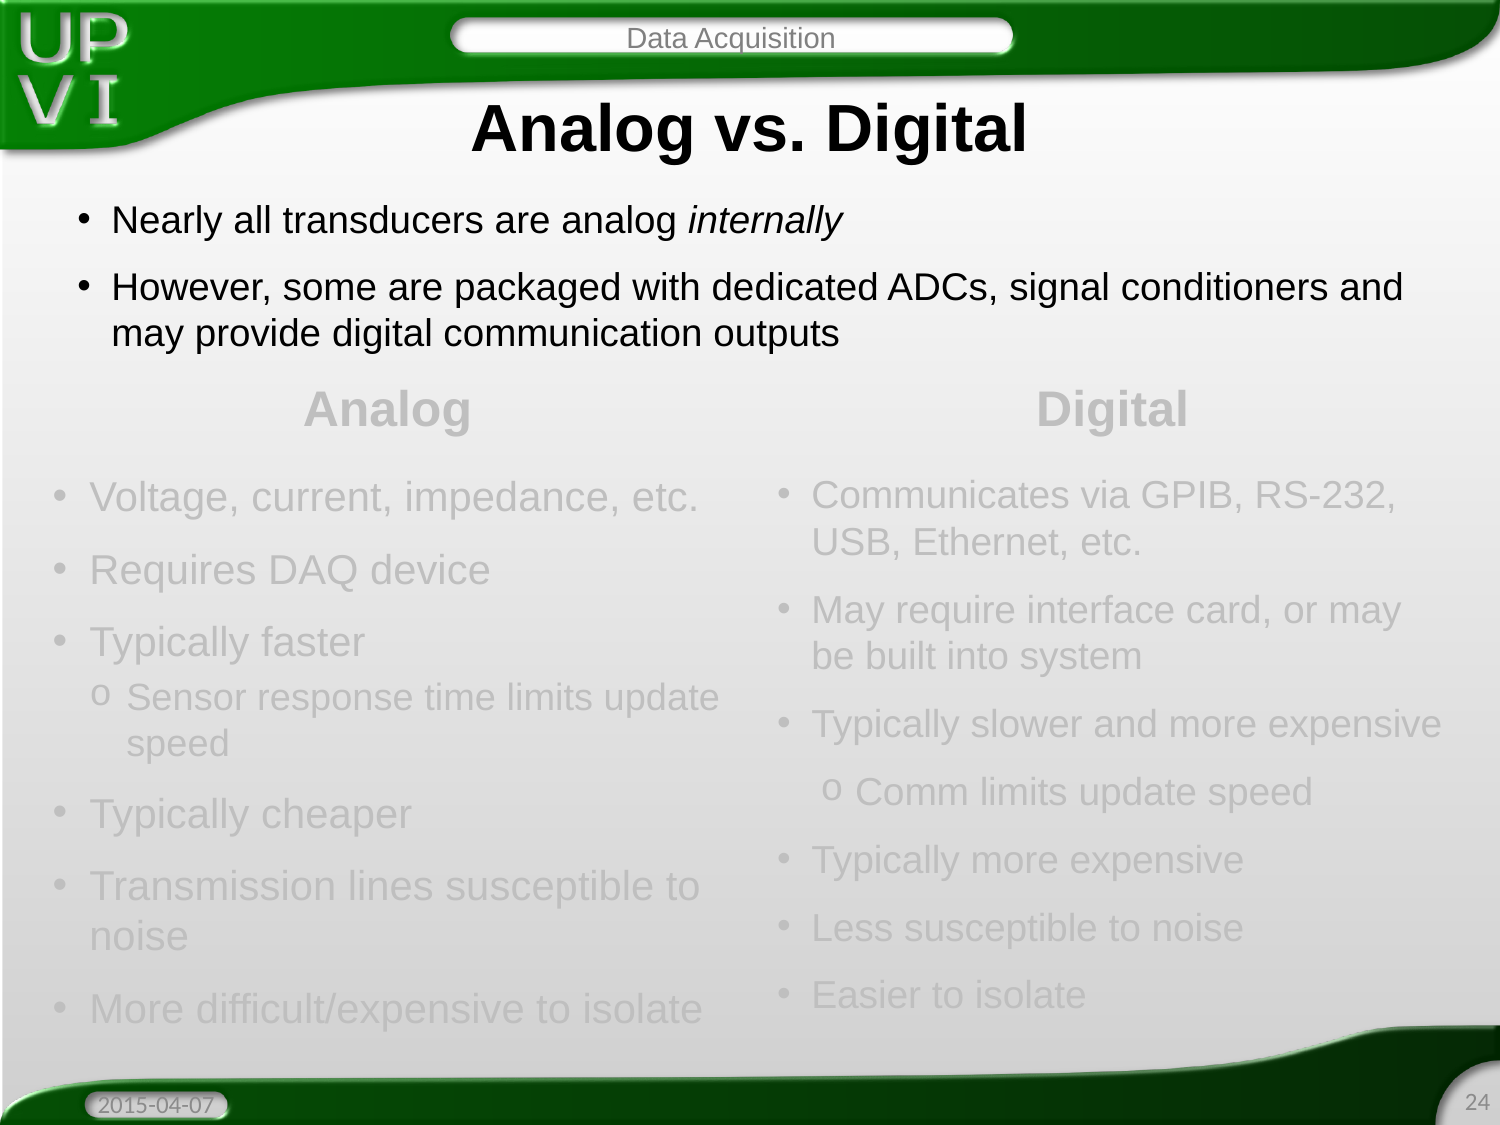

Data Acquisition
# Analog vs. Digital
Nearly all transducers are analog internally
However, some are packaged with dedicated ADCs, signal conditioners and may provide digital communication outputs
Analog
Digital
Voltage, current, impedance, etc.
Requires DAQ device
Typically faster
Sensor response time limits update speed
Typically cheaper
Transmission lines susceptible to noise
More difficult/expensive to isolate
Communicates via GPIB, RS-232, USB, Ethernet, etc.
May require interface card, or may be built into system
Typically slower and more expensive
Comm limits update speed
Typically more expensive
Less susceptible to noise
Easier to isolate

24
2015-04-07